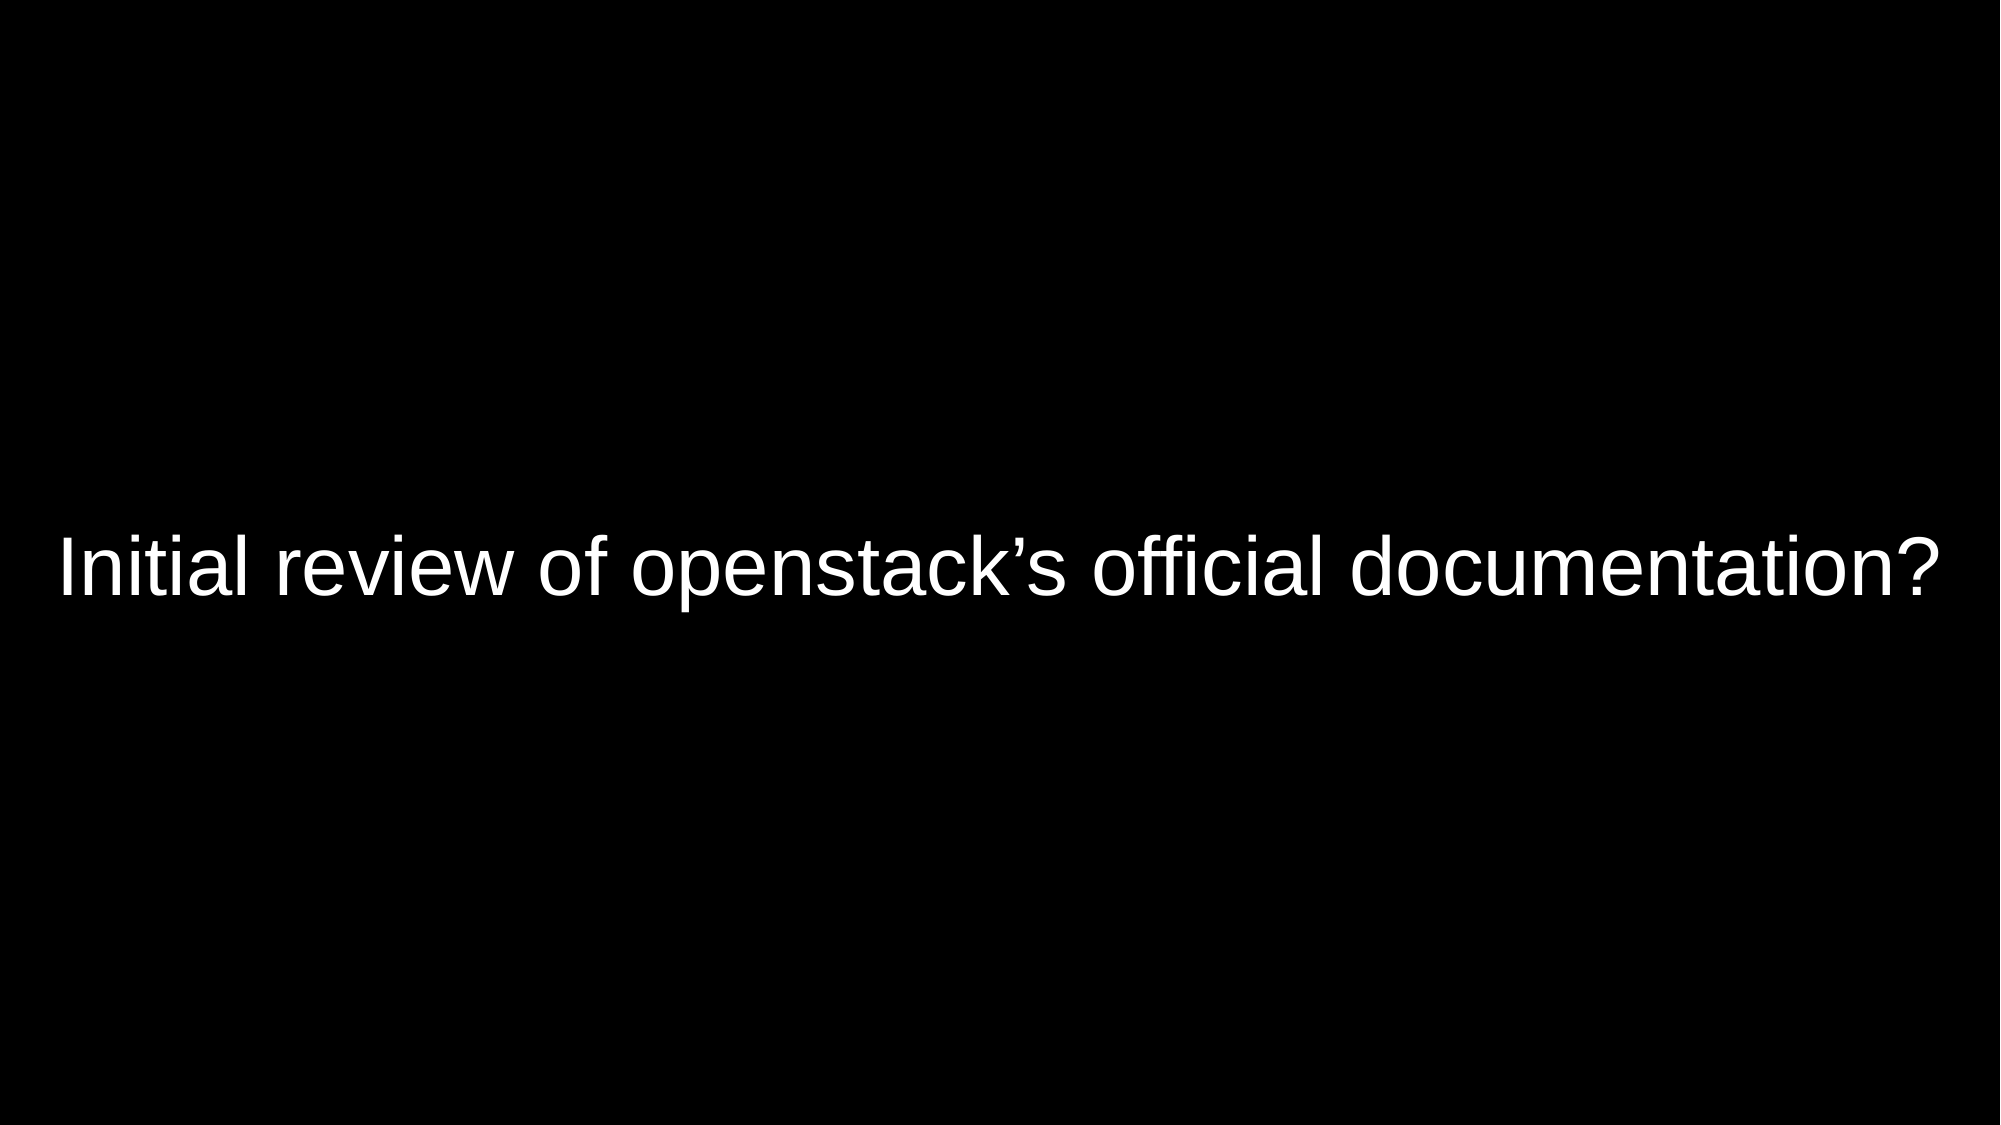

Initial review of openstack’s official documentation?
Both useable but better to use Dalmatian